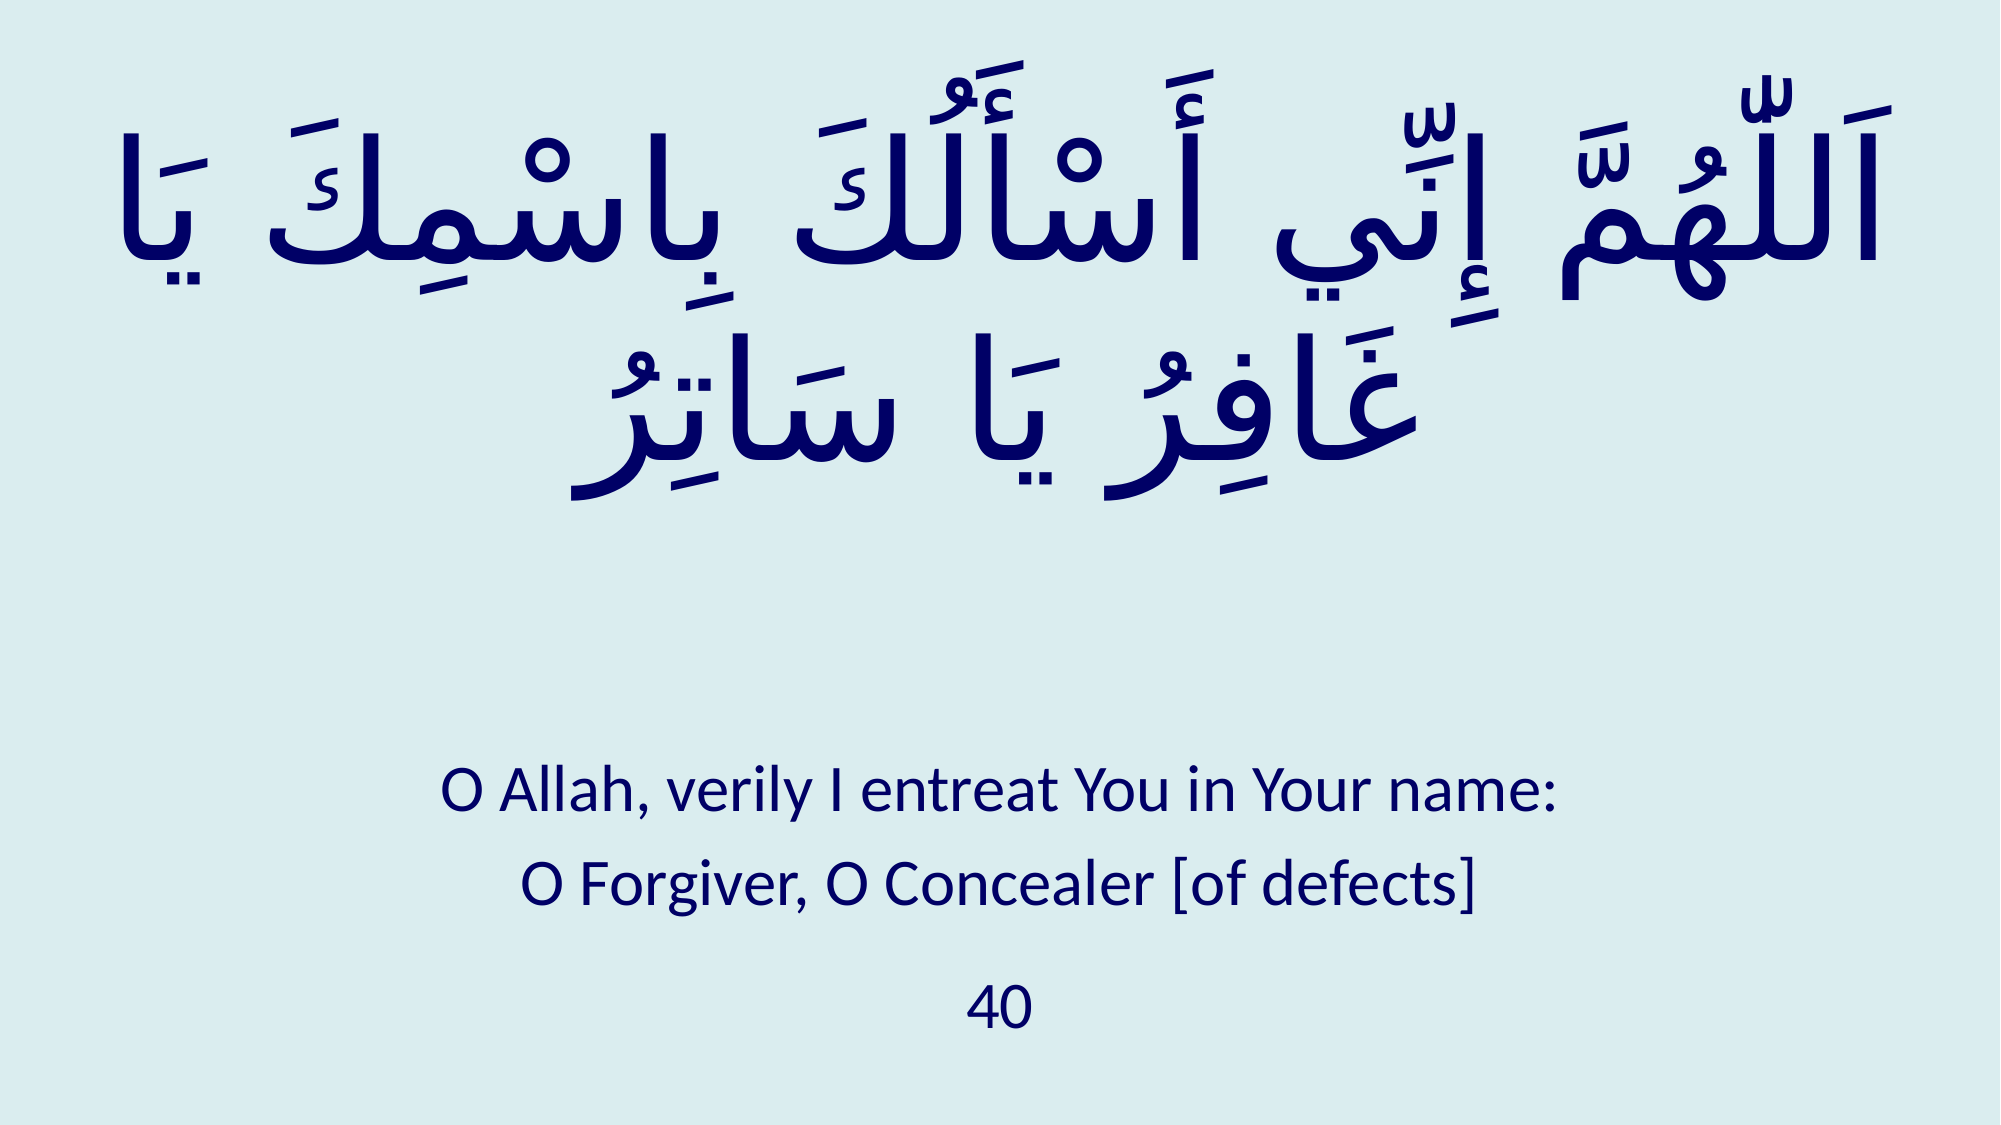

# اَللّٰهُمَّ إِنِّي أَسْأَلُكَ بِاسْمِكَ يَا غَافِرُ يَا سَاتِرُ
O Allah, verily I entreat You in Your name:
O Forgiver, O Concealer [of defects]
40